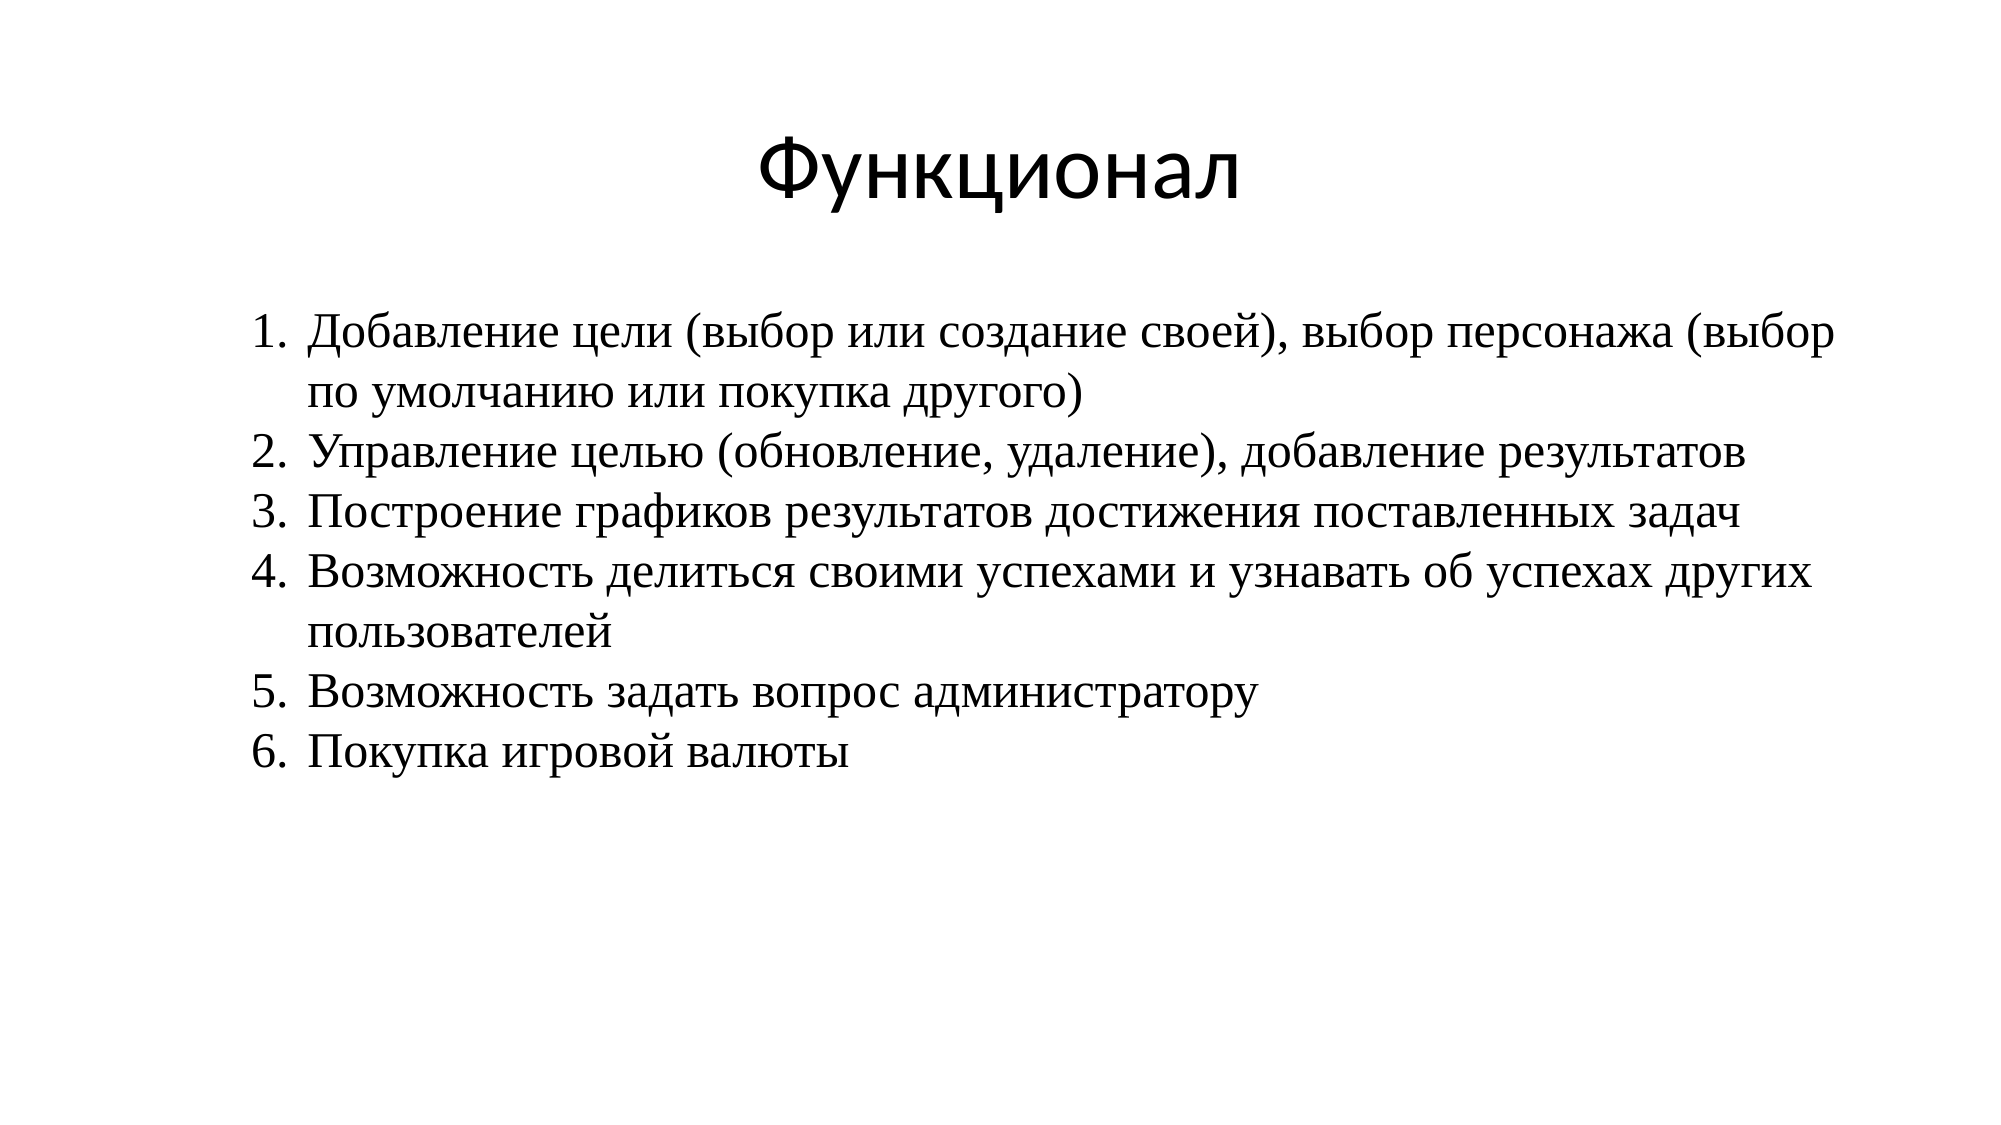

# Функционал
Добавление цели (выбор или создание своей), выбор персонажа (выбор по умолчанию или покупка другого)
Управление целью (обновление, удаление), добавление результатов
Построение графиков результатов достижения поставленных задач
Возможность делиться своими успехами и узнавать об успехах других пользователей
Возможность задать вопрос администратору
Покупка игровой валюты